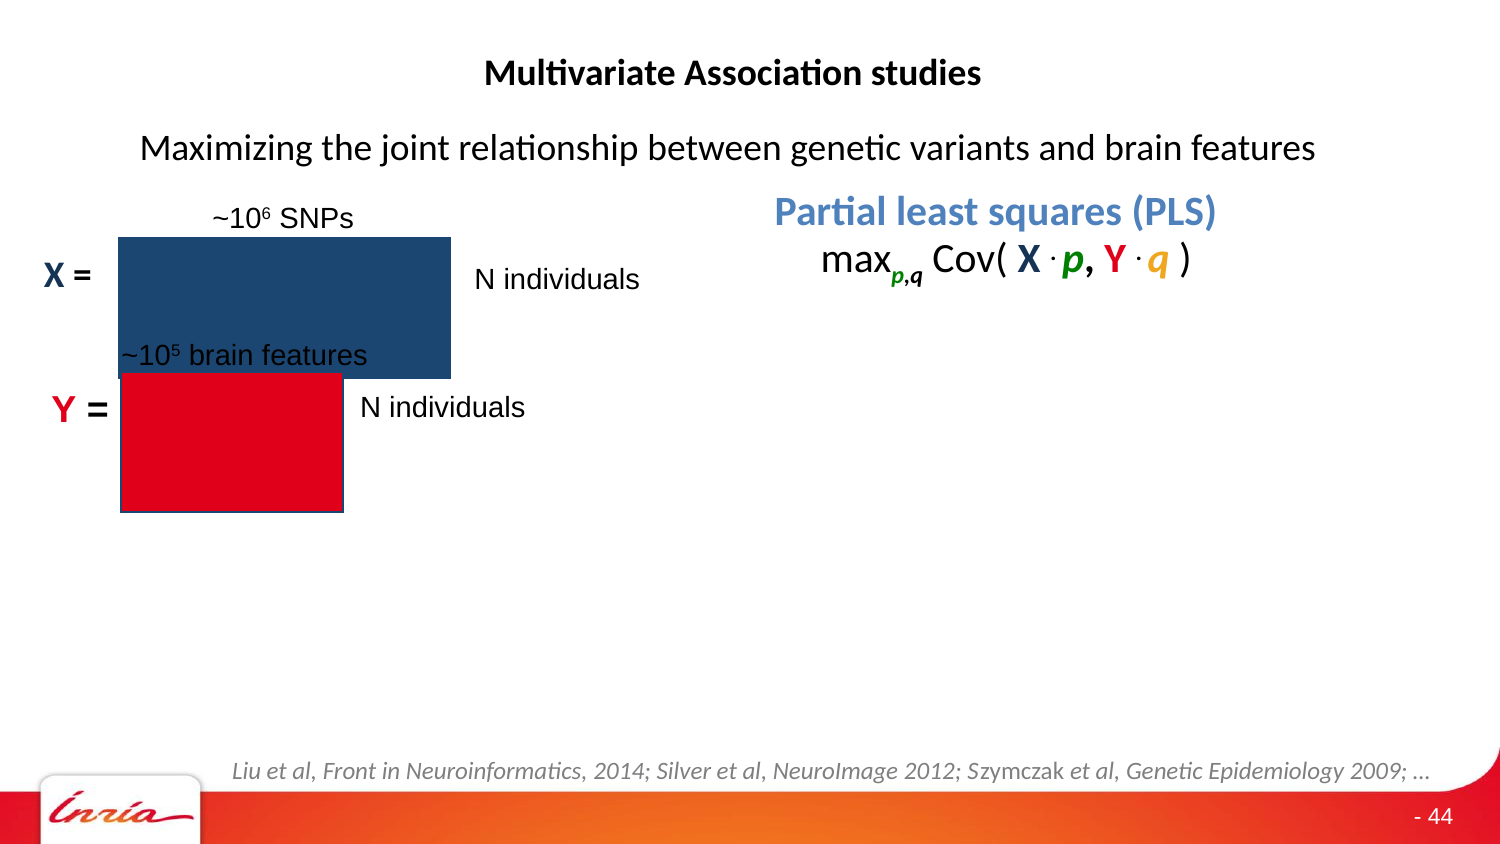

Multivariate Association studies
Introduction
Maximizing the joint relationship between genetic variants and brain features
Partial least squares (PLS)
~106 SNPs
maxp,q Cov( X . p, Y . q )
|  |  |  |  |  |  |  |  |  |  |  |  |  |  |  |  |  |  |  |  |  |  |  |  |  |  |  |  |  |  |  |  |  |  |  |  |  |  |  |  |
| --- | --- | --- | --- | --- | --- | --- | --- | --- | --- | --- | --- | --- | --- | --- | --- | --- | --- | --- | --- | --- | --- | --- | --- | --- | --- | --- | --- | --- | --- | --- | --- | --- | --- | --- | --- | --- | --- | --- | --- |
|  |  |  |  |  |  |  |  |  |  |  |  |  |  |  |  |  |  |  |  |  |  |  |  |  |  |  |  |  |  |  |  |  |  |  |  |  |  |  |  |
|  |  |  |  |  |  |  |  |  |  |  |  |  |  |  |  |  |  |  |  |  |  |  |  |  |  |  |  |  |  |  |  |  |  |  |  |  |  |  |  |
|  |  |  |  |  |  |  |  |  |  |  |  |  |  |  |  |  |  |  |  |  |  |  |  |  |  |  |  |  |  |  |  |  |  |  |  |  |  |  |  |
X =
N individuals
~105 brain features
|  |  |  |  |
| --- | --- | --- | --- |
|  |  |  |  |
|  |  |  |  |
|  |  |  |  |
Y =
N individuals
Liu et al, Front in Neuroinformatics, 2014; Silver et al, NeuroImage 2012; Szymczak et al, Genetic Epidemiology 2009; …
- 44